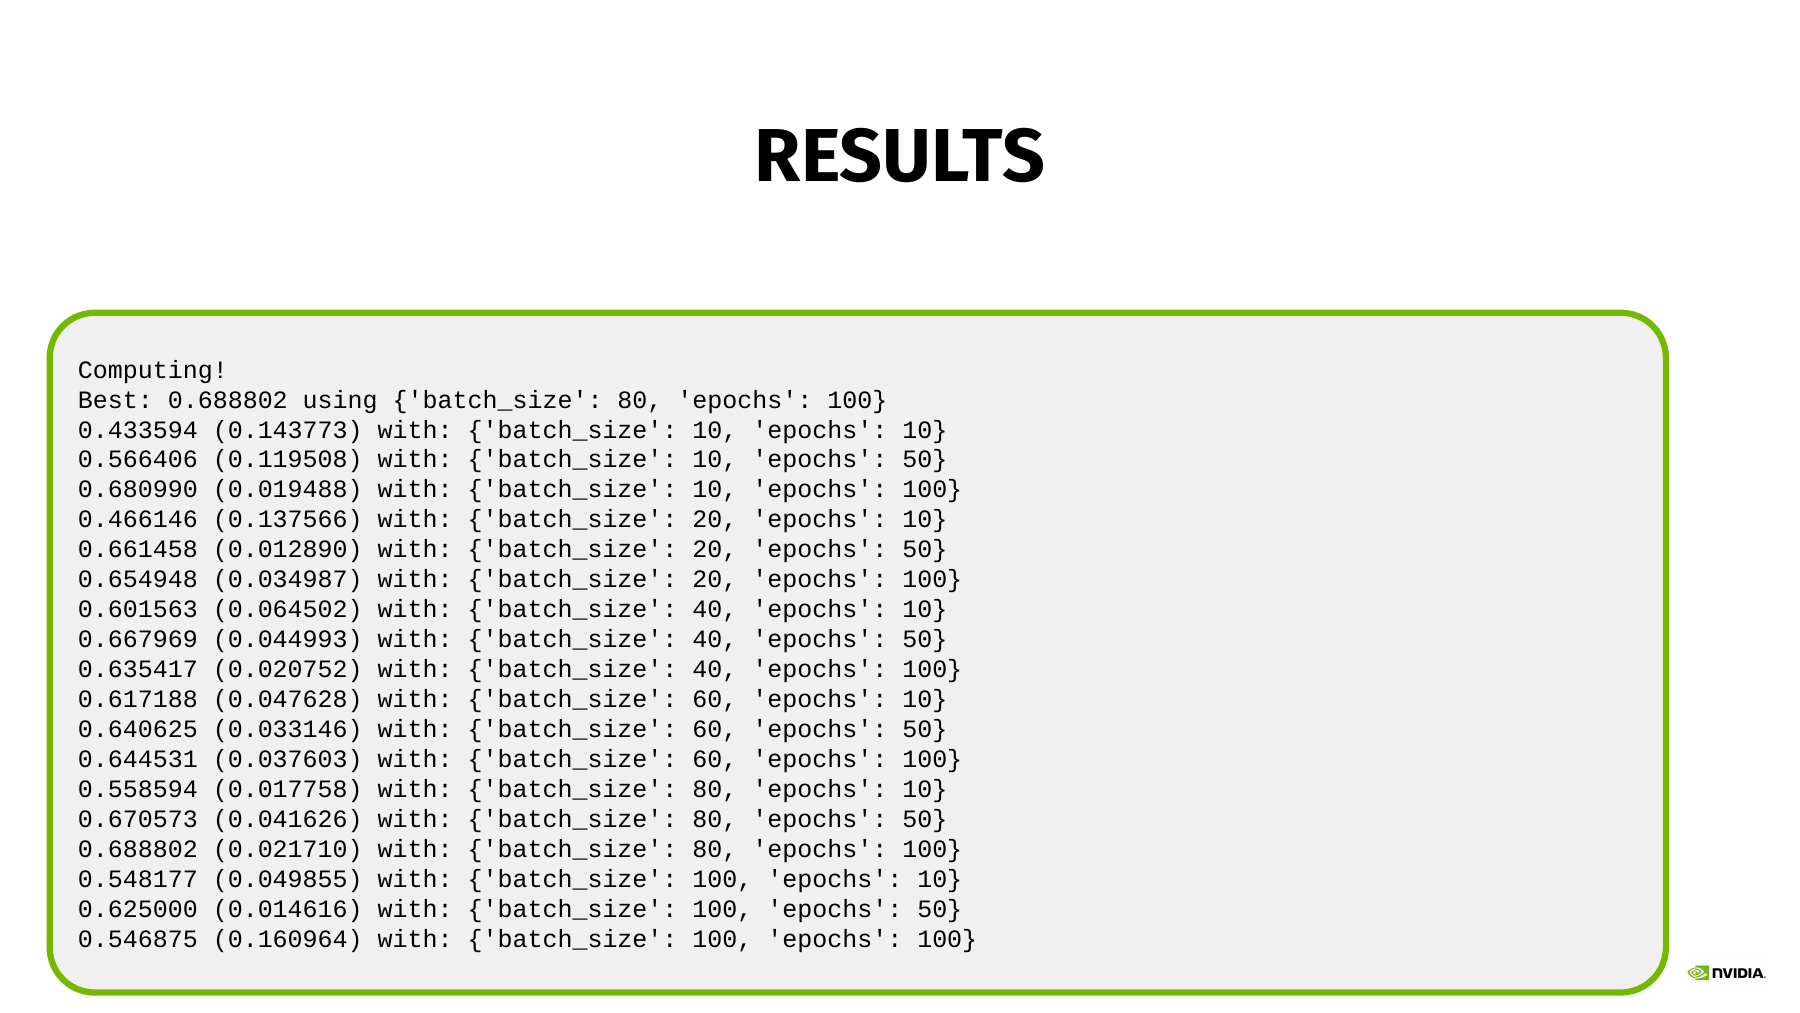

# Results
Computing!
Best: 0.688802 using {'batch_size': 80, 'epochs': 100}
0.433594 (0.143773) with: {'batch_size': 10, 'epochs': 10}
0.566406 (0.119508) with: {'batch_size': 10, 'epochs': 50}
0.680990 (0.019488) with: {'batch_size': 10, 'epochs': 100}
0.466146 (0.137566) with: {'batch_size': 20, 'epochs': 10}
0.661458 (0.012890) with: {'batch_size': 20, 'epochs': 50}
0.654948 (0.034987) with: {'batch_size': 20, 'epochs': 100}
0.601563 (0.064502) with: {'batch_size': 40, 'epochs': 10}
0.667969 (0.044993) with: {'batch_size': 40, 'epochs': 50}
0.635417 (0.020752) with: {'batch_size': 40, 'epochs': 100}
0.617188 (0.047628) with: {'batch_size': 60, 'epochs': 10}
0.640625 (0.033146) with: {'batch_size': 60, 'epochs': 50}
0.644531 (0.037603) with: {'batch_size': 60, 'epochs': 100}
0.558594 (0.017758) with: {'batch_size': 80, 'epochs': 10}
0.670573 (0.041626) with: {'batch_size': 80, 'epochs': 50}
0.688802 (0.021710) with: {'batch_size': 80, 'epochs': 100}
0.548177 (0.049855) with: {'batch_size': 100, 'epochs': 10}
0.625000 (0.014616) with: {'batch_size': 100, 'epochs': 50}
0.546875 (0.160964) with: {'batch_size': 100, 'epochs': 100}